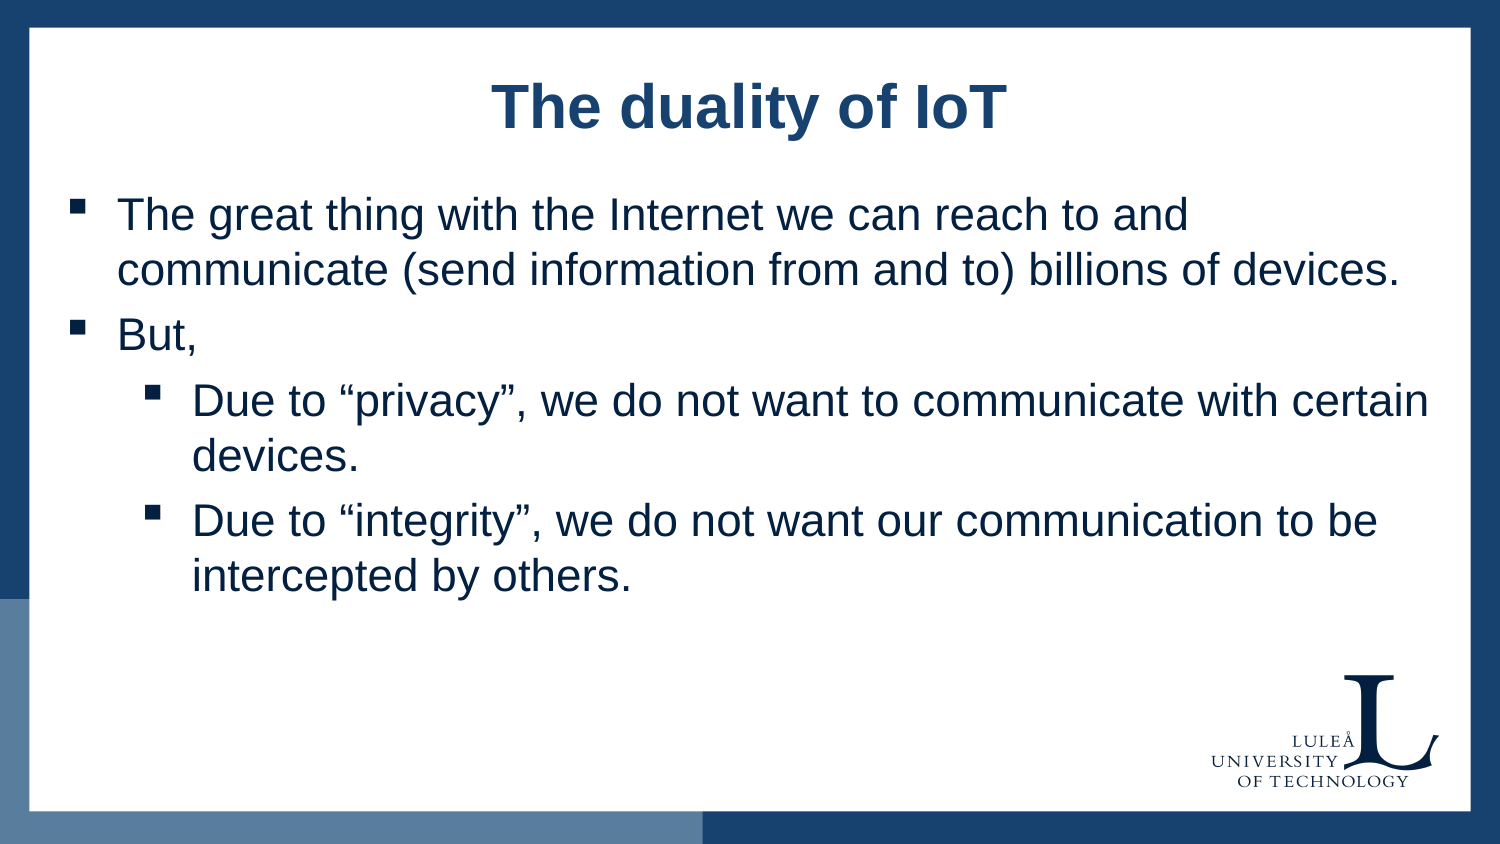

# The duality of IoT
The great thing with the Internet we can reach to and communicate (send information from and to) billions of devices.
But,
Due to “privacy”, we do not want to communicate with certain devices.
Due to “integrity”, we do not want our communication to be intercepted by others.
7